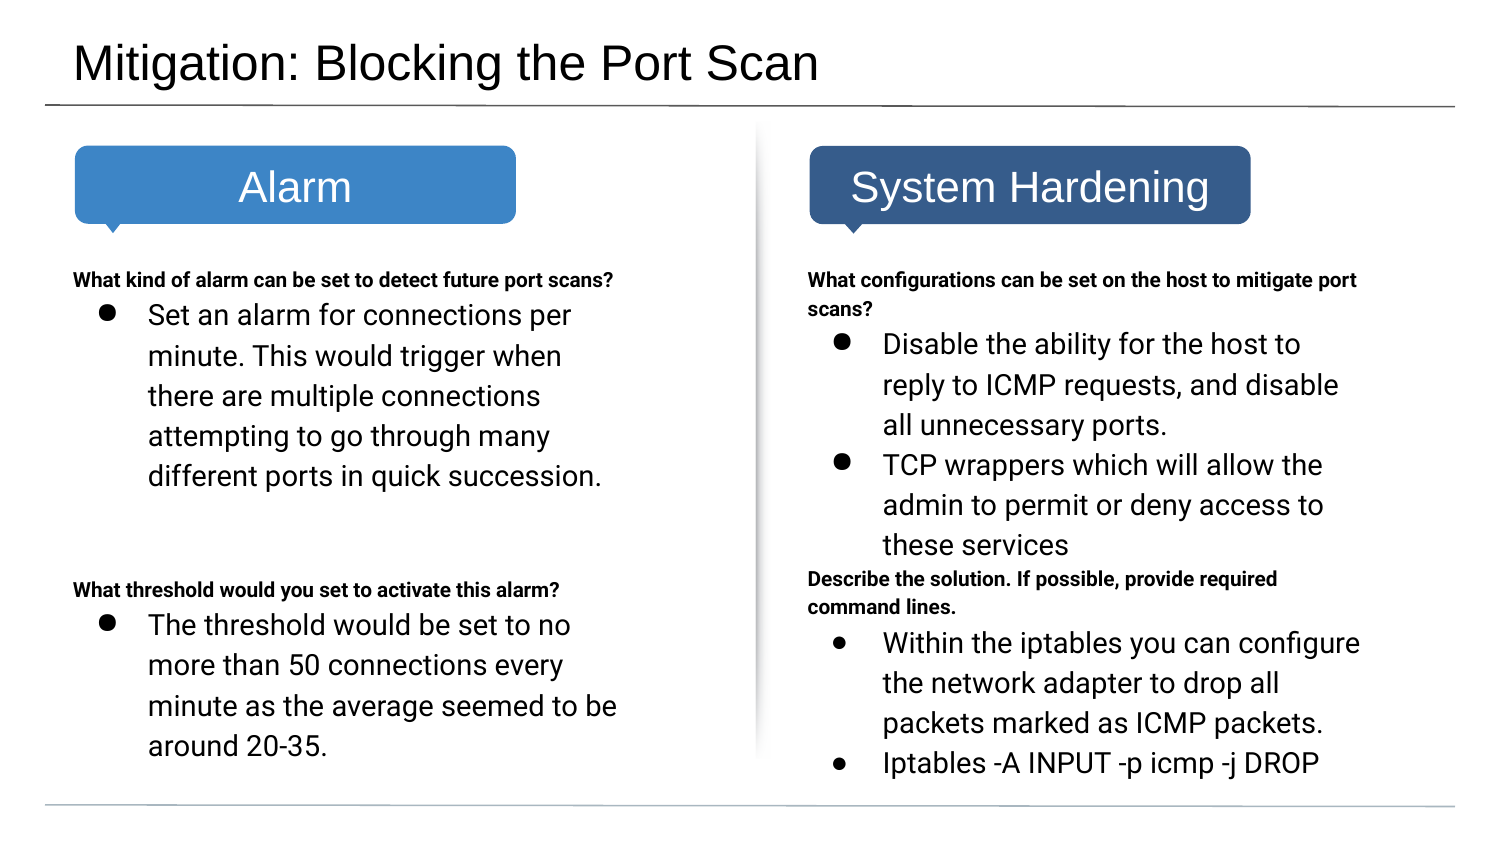

# Mitigation: Blocking the Port Scan
What kind of alarm can be set to detect future port scans?
Set an alarm for connections per minute. This would trigger when there are multiple connections attempting to go through many different ports in quick succession.

What threshold would you set to activate this alarm?
The threshold would be set to no more than 50 connections every minute as the average seemed to be around 20-35.
What configurations can be set on the host to mitigate port scans?
Disable the ability for the host to reply to ICMP requests, and disable all unnecessary ports.
TCP wrappers which will allow the admin to permit or deny access to these services
Describe the solution. If possible, provide required command lines.
Within the iptables you can configure the network adapter to drop all packets marked as ICMP packets.
Iptables -A INPUT -p icmp -j DROP